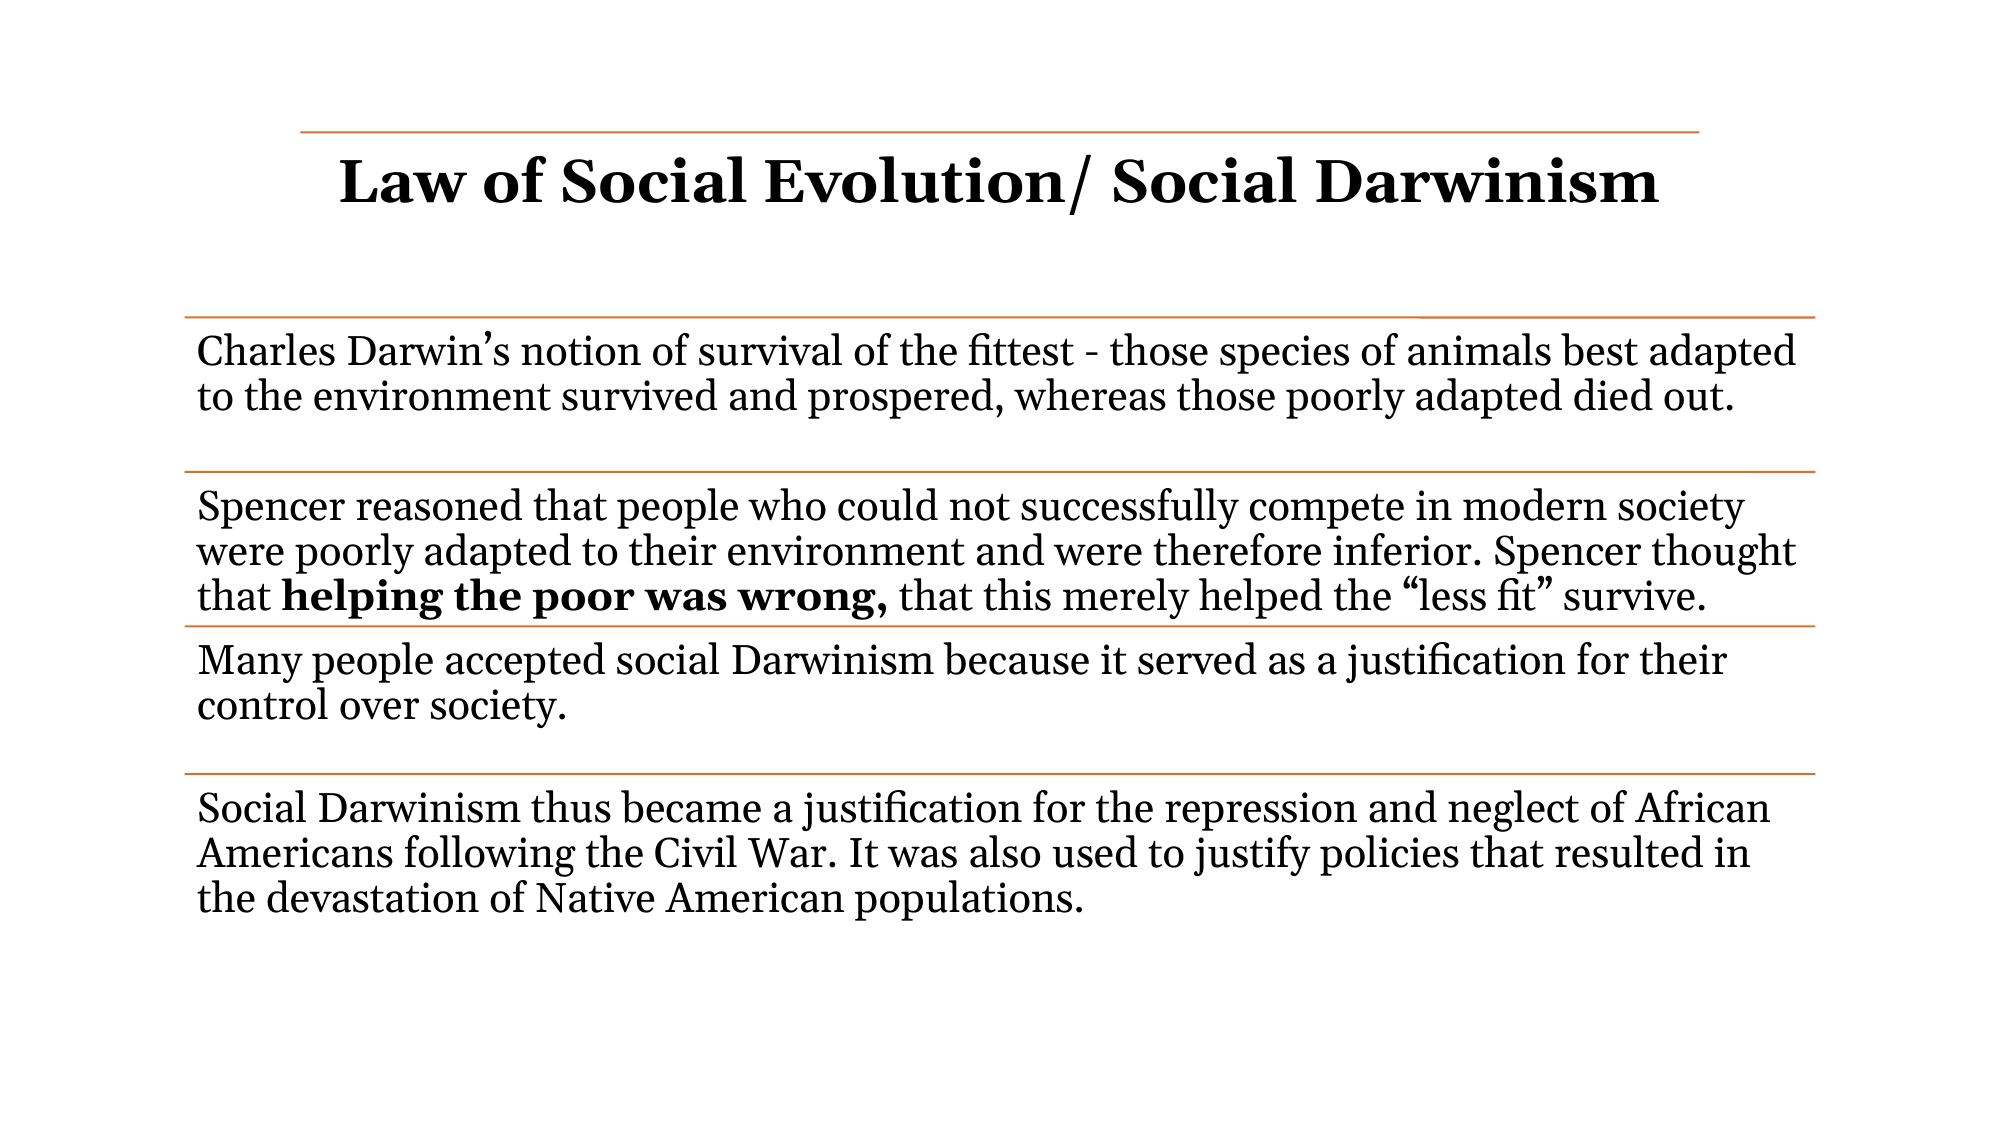

Law of Social Evolution/ Social Darwinism
Charles Darwin’s notion of survival of the fittest - those species of animals best adapted to the environment survived and prospered, whereas those poorly adapted died out.
Spencer reasoned that people who could not successfully compete in modern society were poorly adapted to their environment and were therefore inferior. Spencer thought that helping the poor was wrong, that this merely helped the “less fit” survive.
Many people accepted social Darwinism because it served as a justification for their control over society.
Social Darwinism thus became a justification for the repression and neglect of African Americans following the Civil War. It was also used to justify policies that resulted in the devastation of Native American populations.